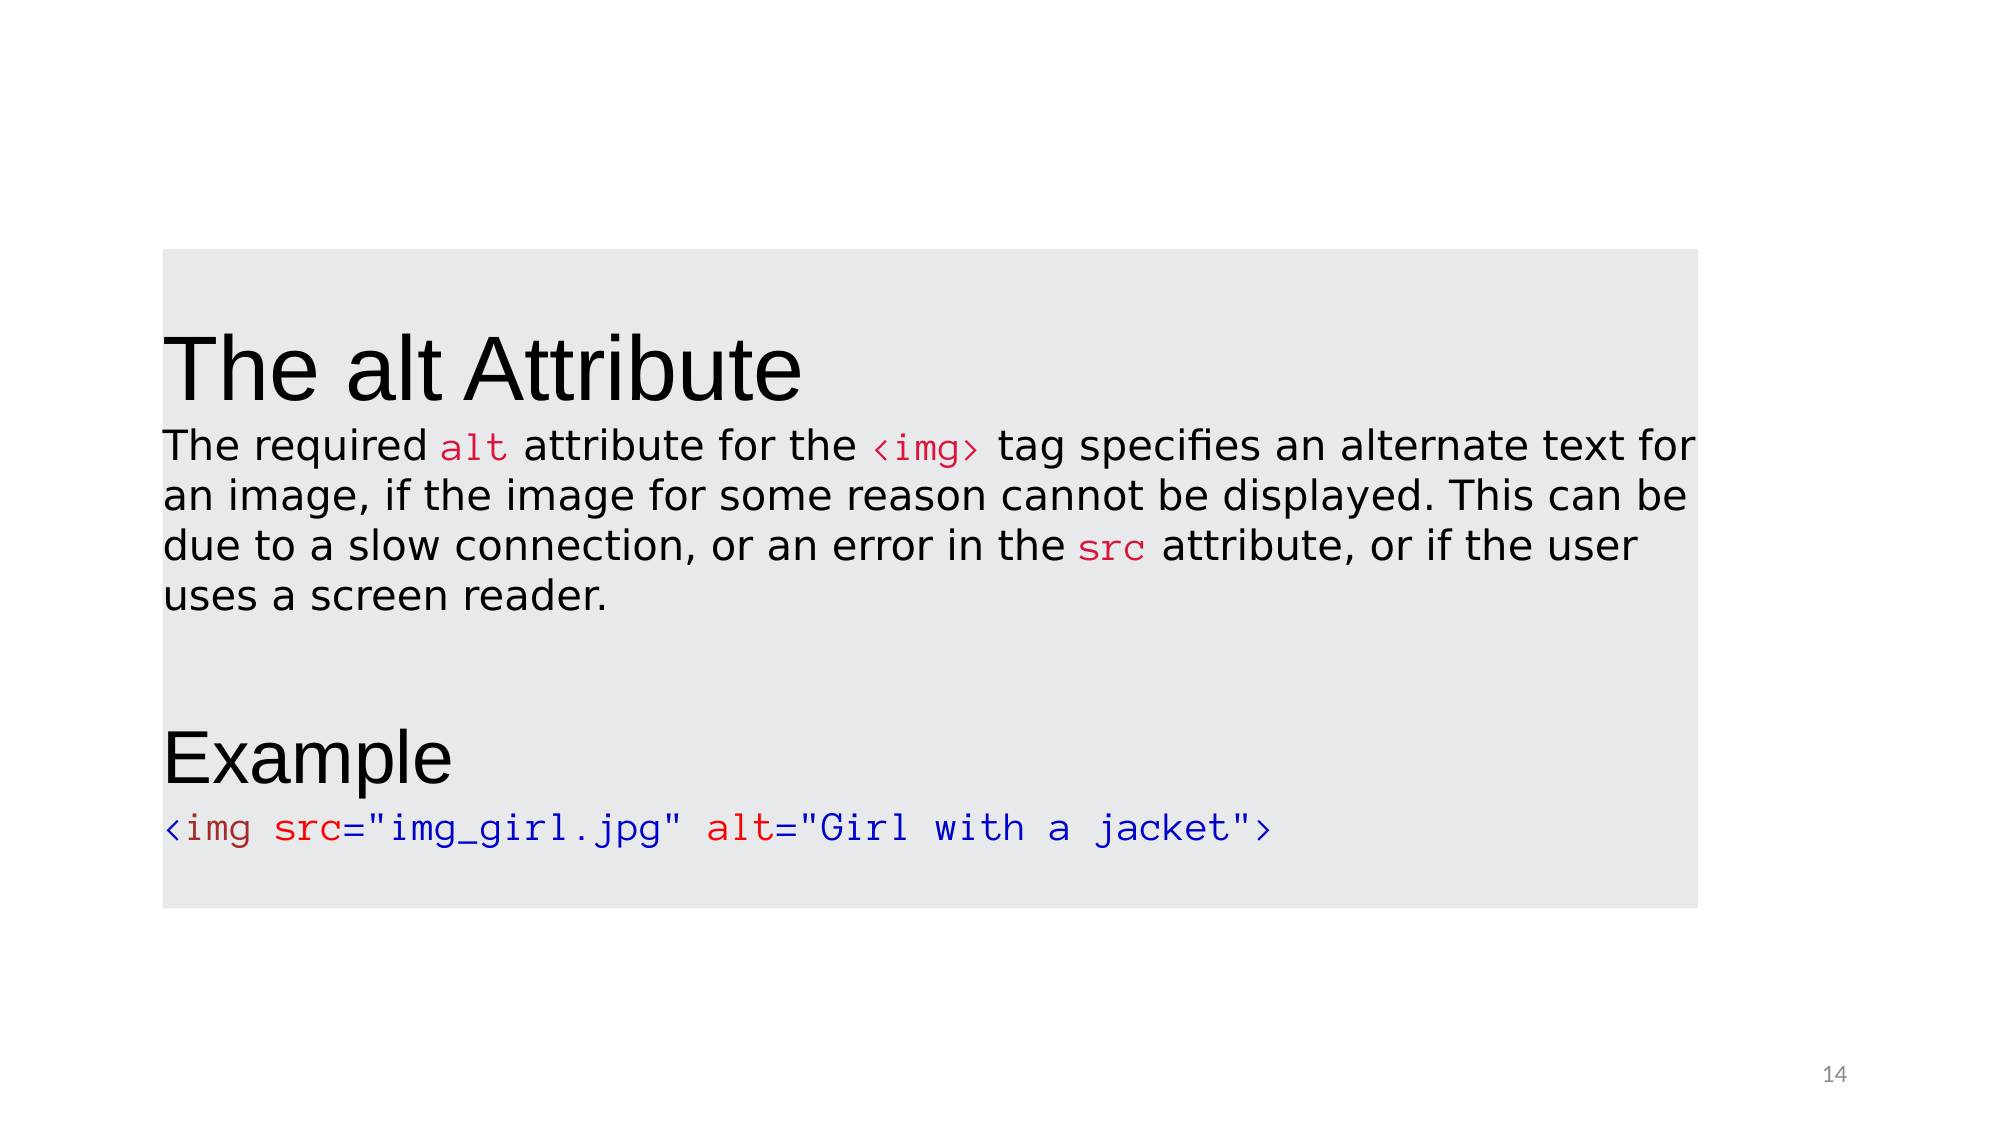

#
The alt Attribute
The required alt attribute for the <img> tag specifies an alternate text for an image, if the image for some reason cannot be displayed. This can be due to a slow connection, or an error in the src attribute, or if the user uses a screen reader.

Example
<img src="img_girl.jpg" alt="Girl with a jacket">

14